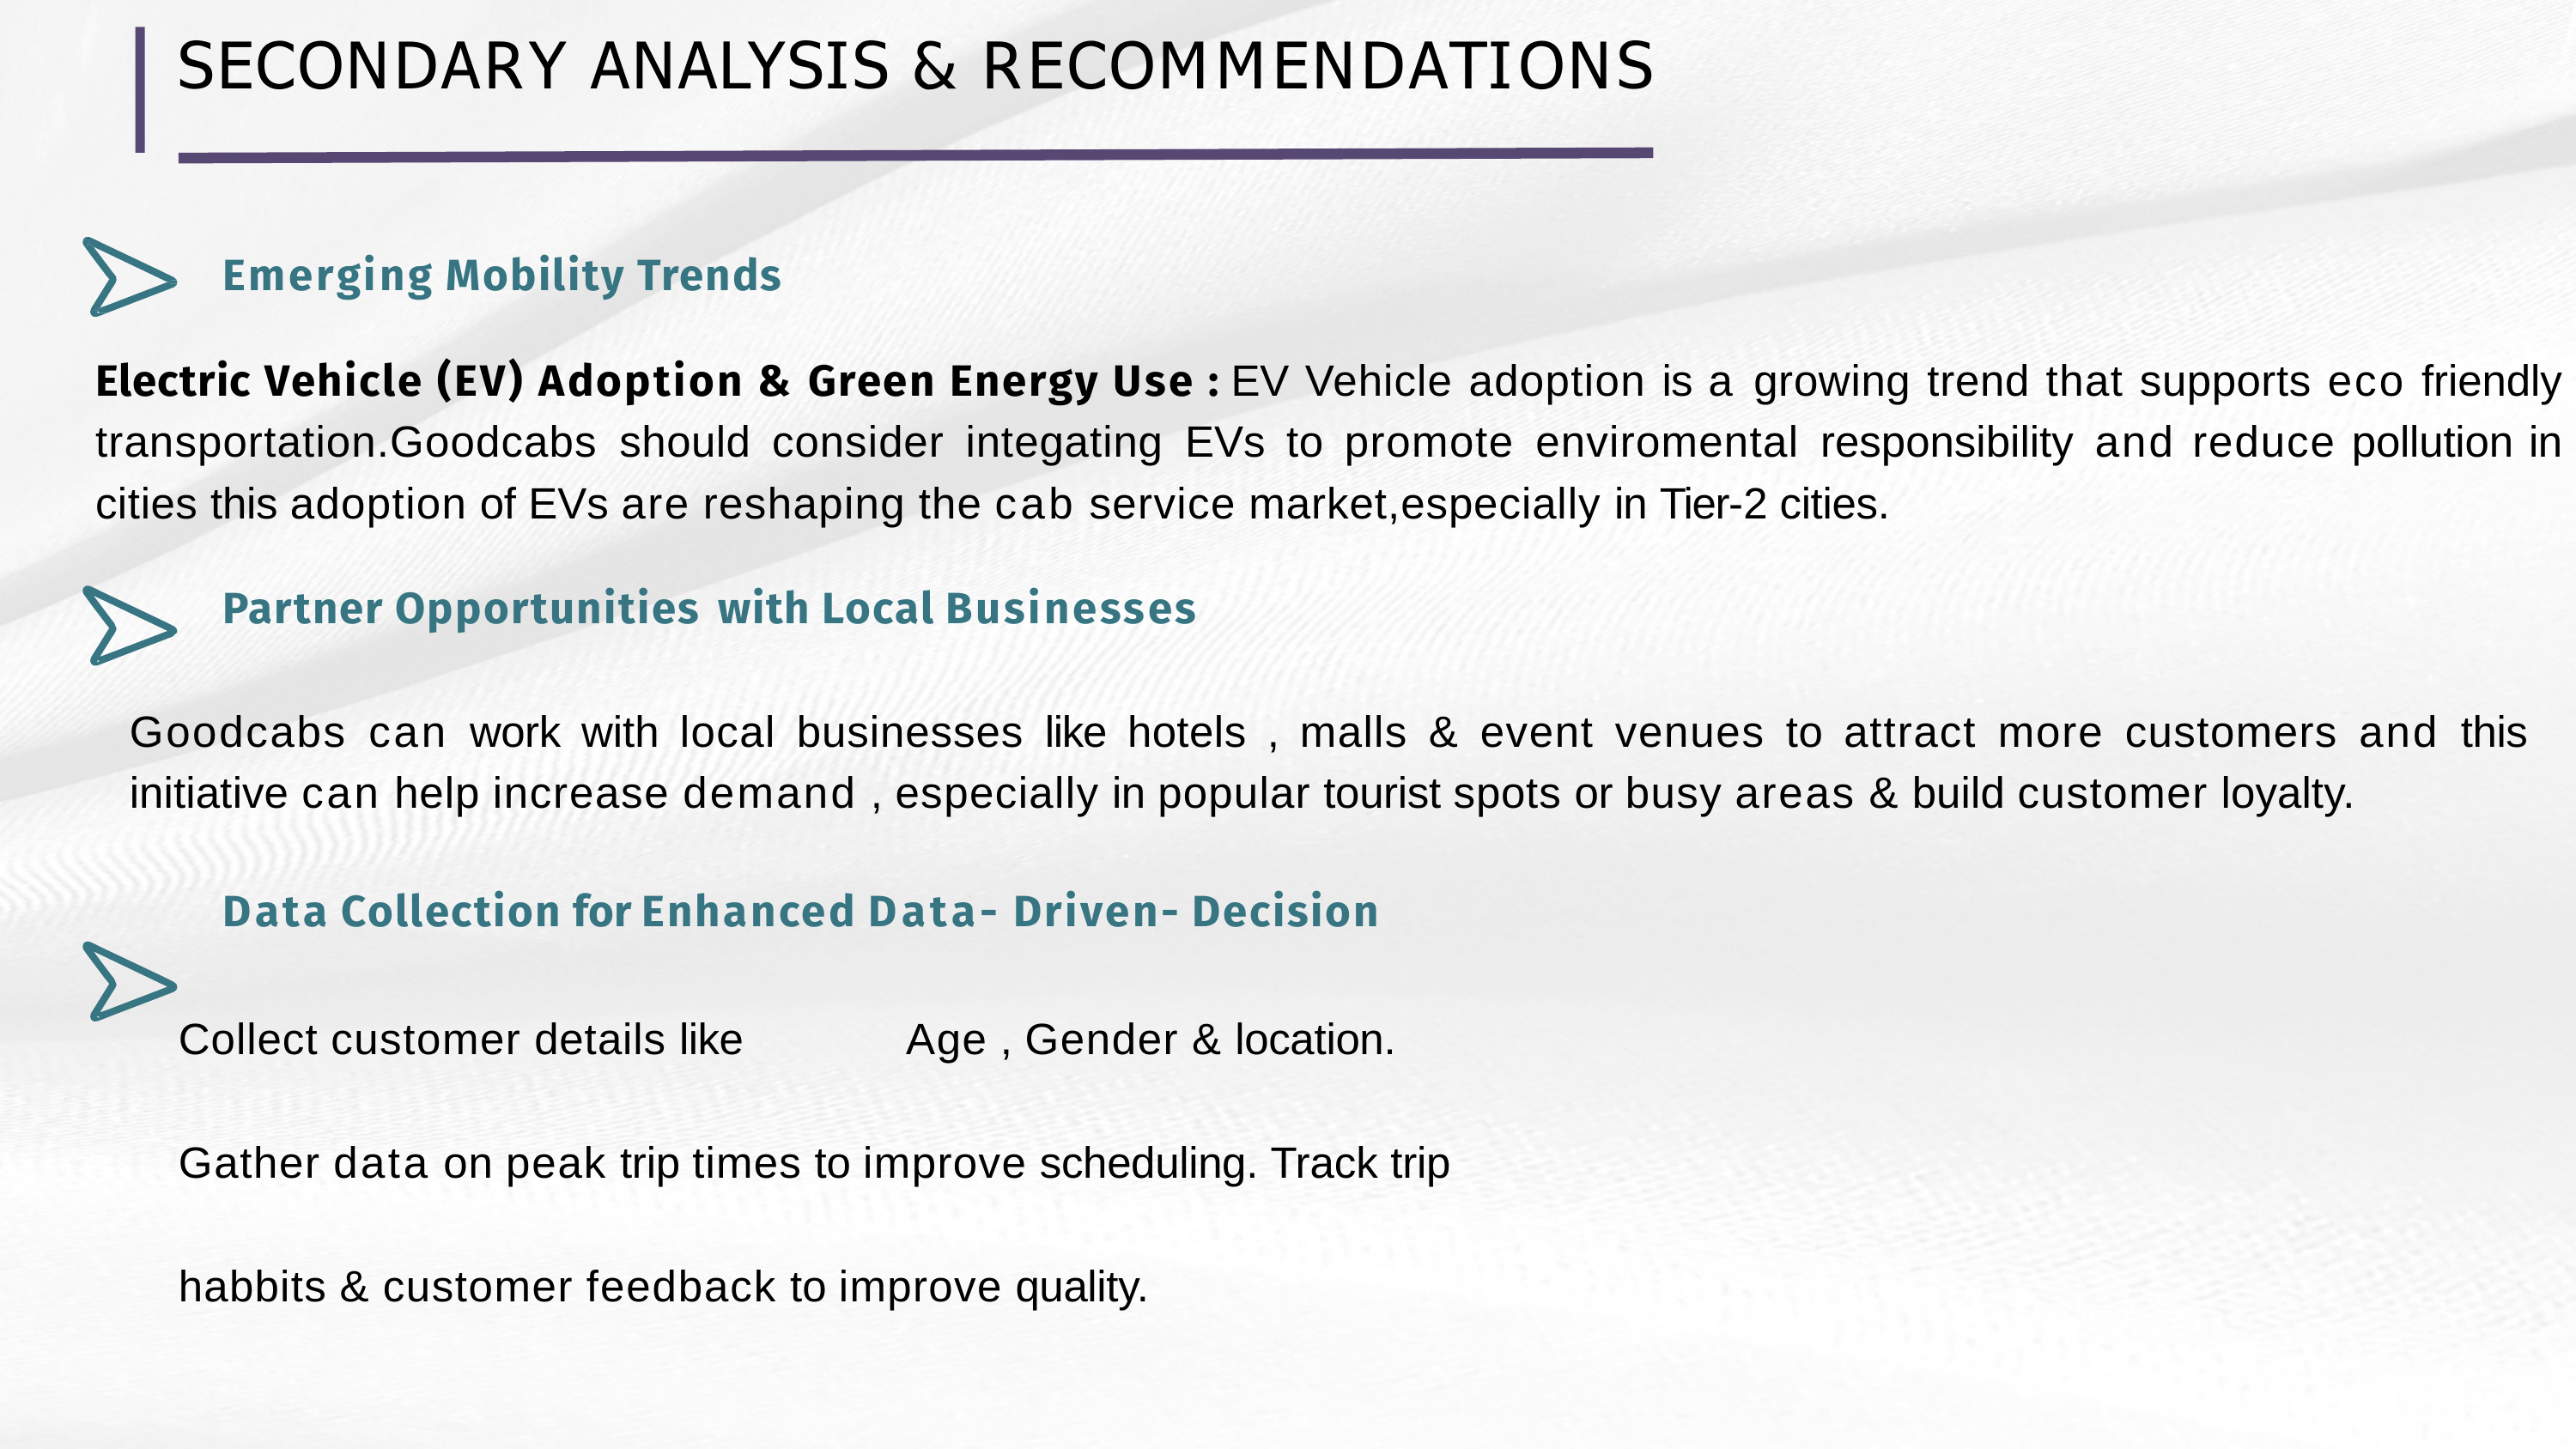

# SECONDARY ANALYSIS & RECOMMENDATIONS
Emerging Mobility Trends
Electric Vehicle (EV) Adoption & Green Energy Use : EV Vehicle adoption is a growing trend that supports eco friendly transportation.Goodcabs should consider integating EVs to promote enviromental responsibility and reduce pollution in cities this adoption of EVs are reshaping the cab service market,especially in Tier-2 cities.

Partner Opportunities with Local Businesses

Goodcabs can work with local businesses like hotels , malls & event venues to attract more customers and this initiative can help increase demand , especially in popular tourist spots or busy areas & build customer loyalty.
Data Collection for Enhanced Data- Driven- Decision
Collect customer details like	Age , Gender & location. Gather data on peak trip times to improve scheduling. Track trip habbits & customer feedback to improve quality.